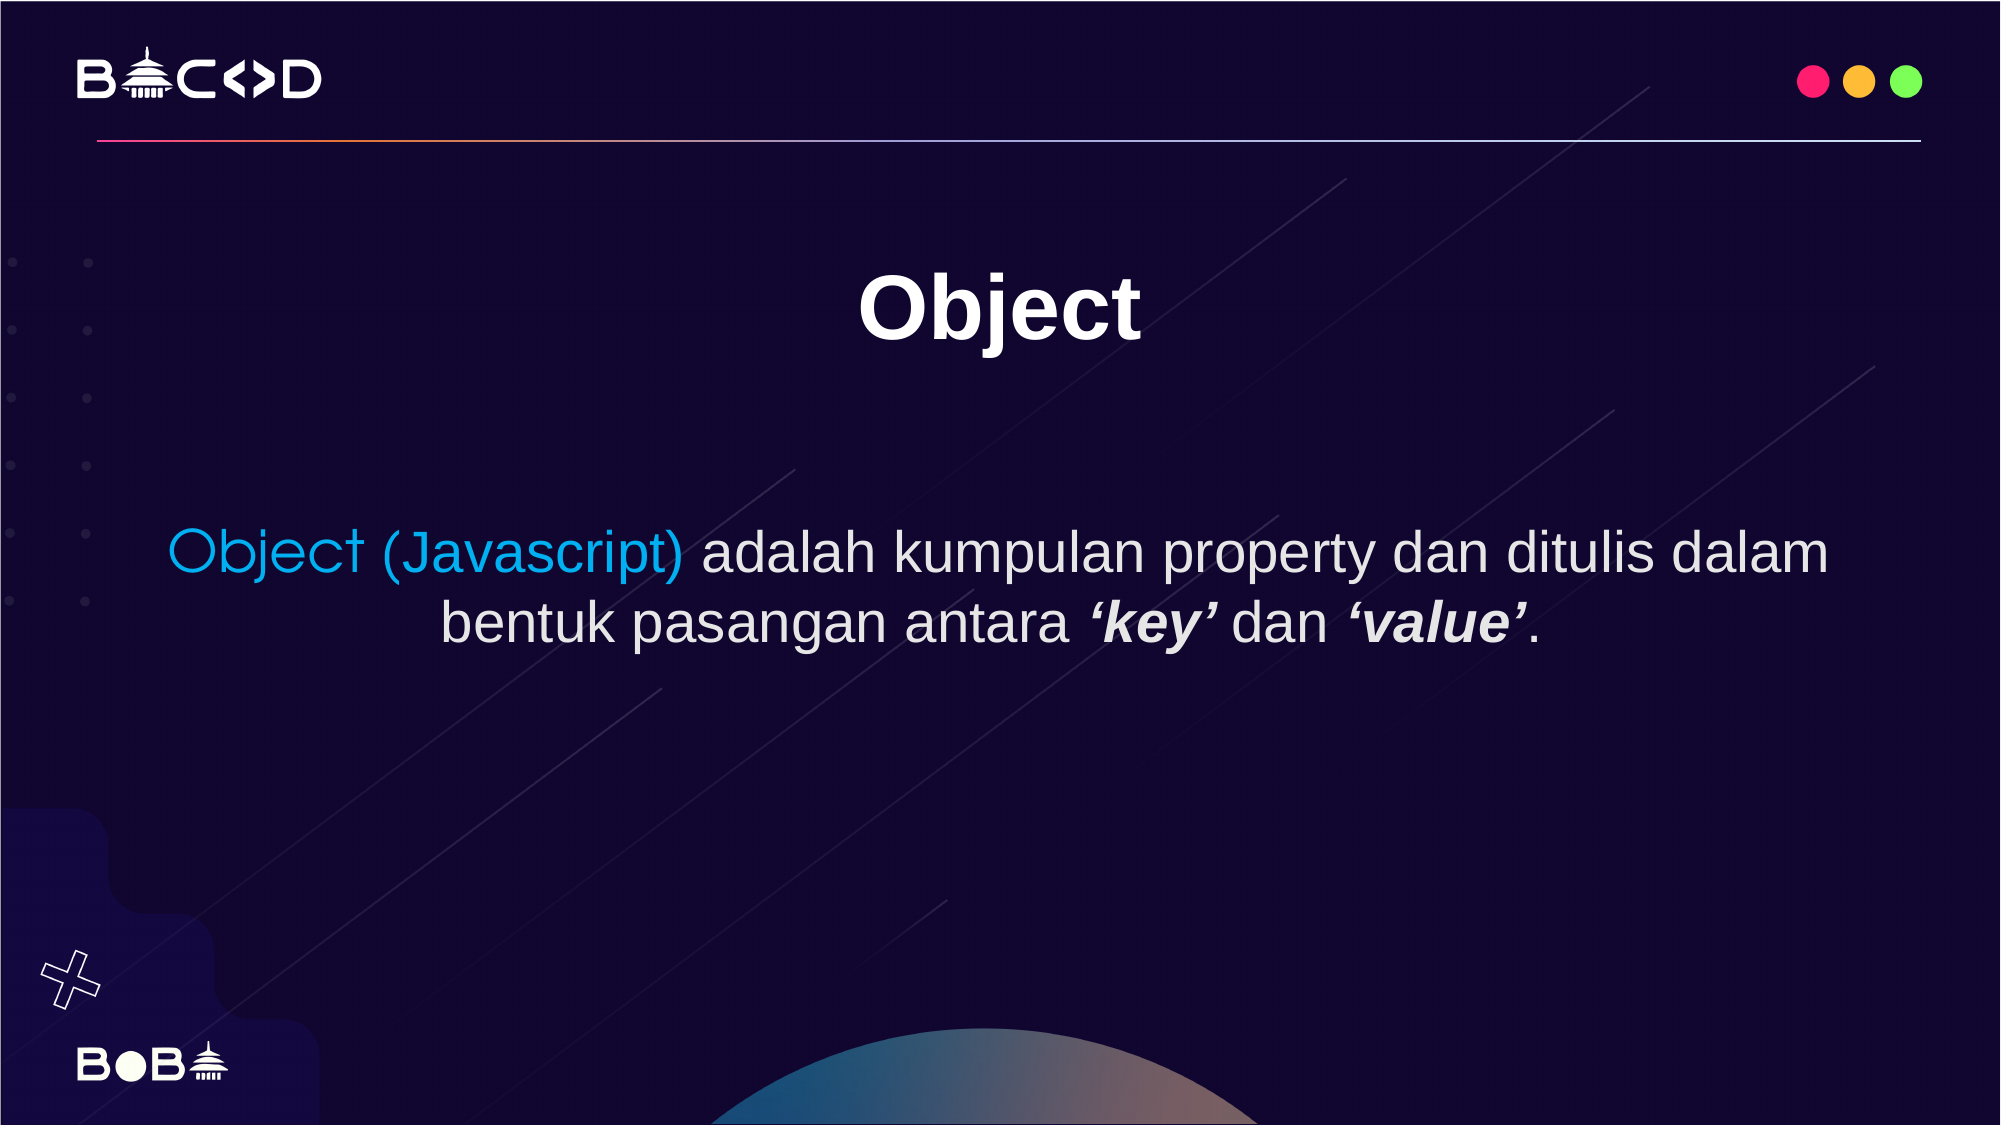

Object
Object (Javascript) adalah kumpulan property dan ditulis dalam bentuk pasangan antara ‘key’ dan ‘value’.